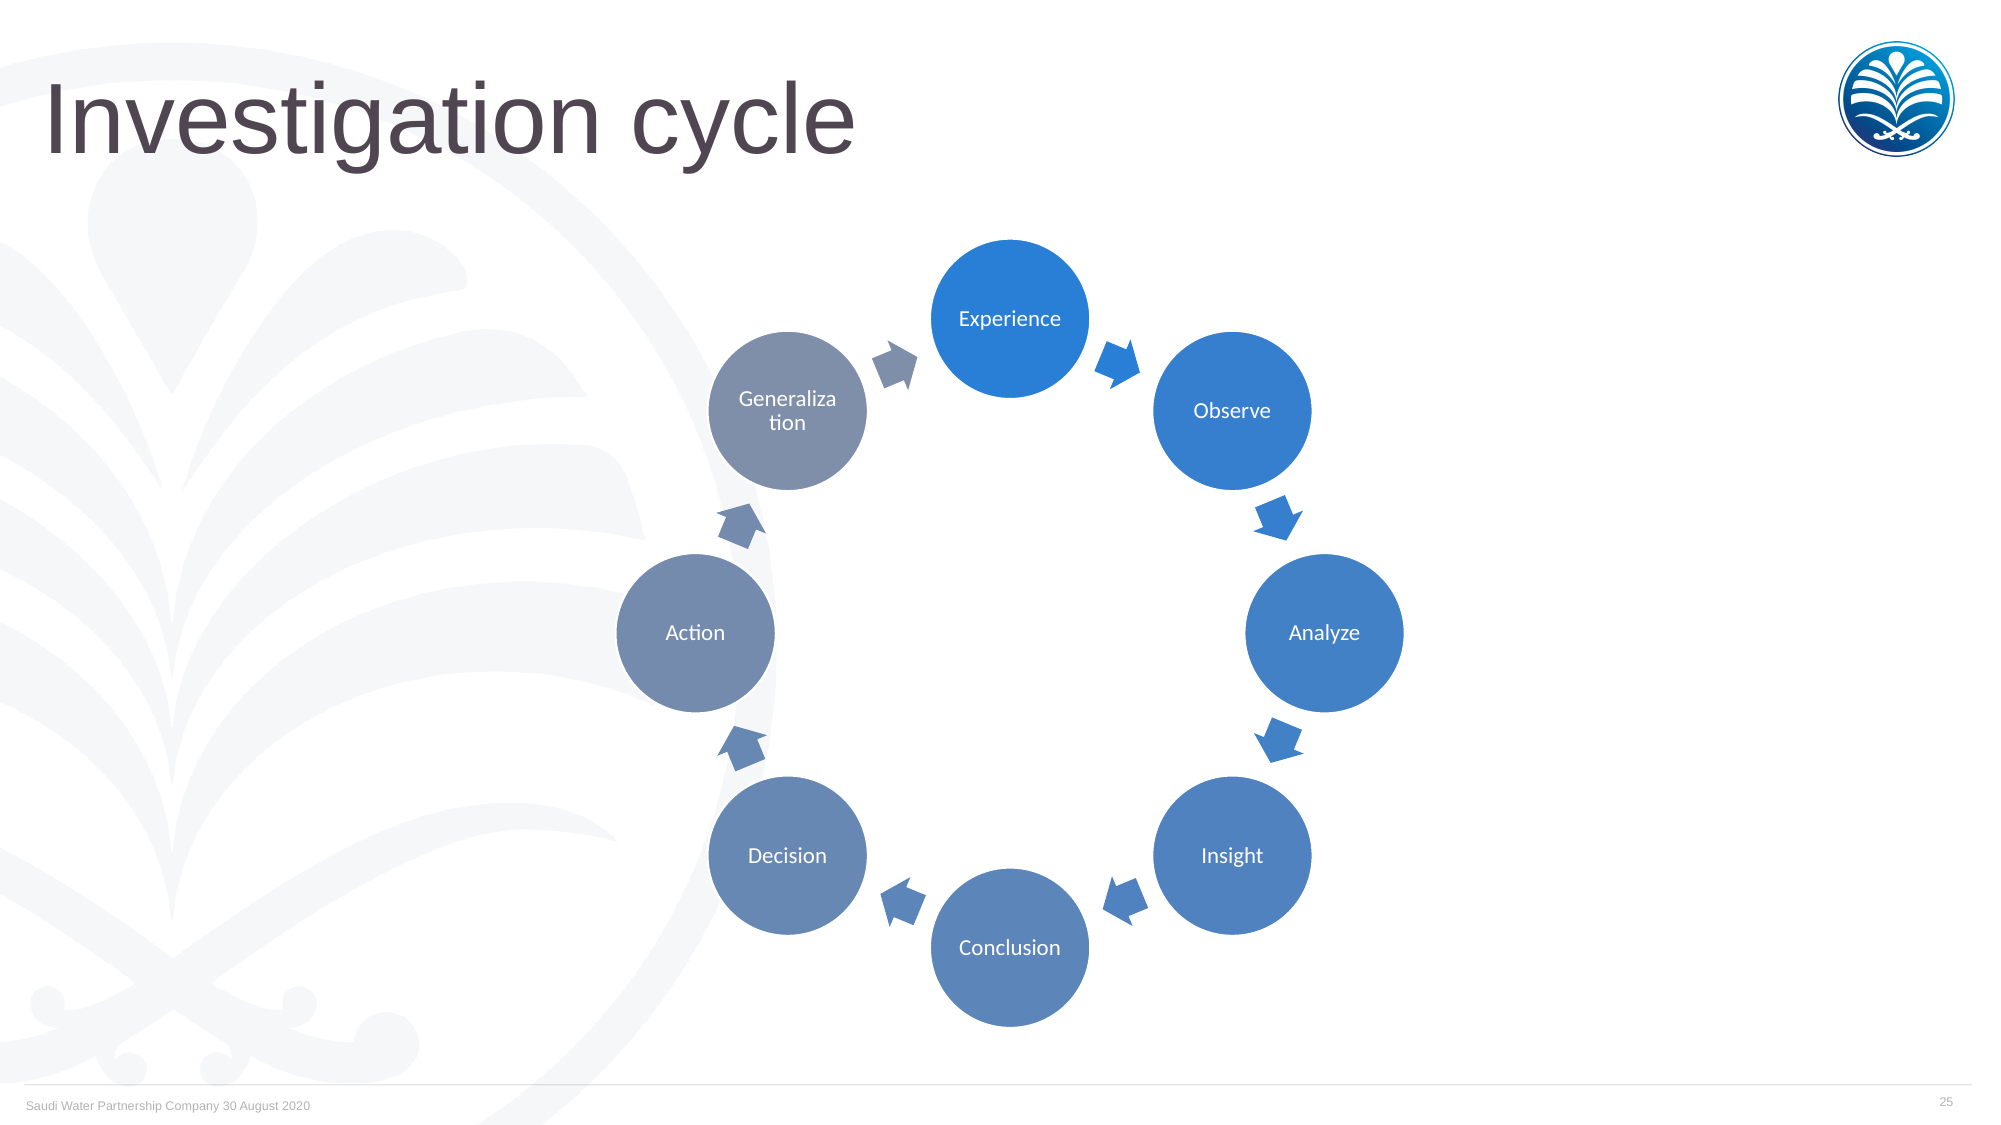

# Investigation cycle
Experience
Generalization
Observe

Action
Analyze

Decision
Insight
Conclusion